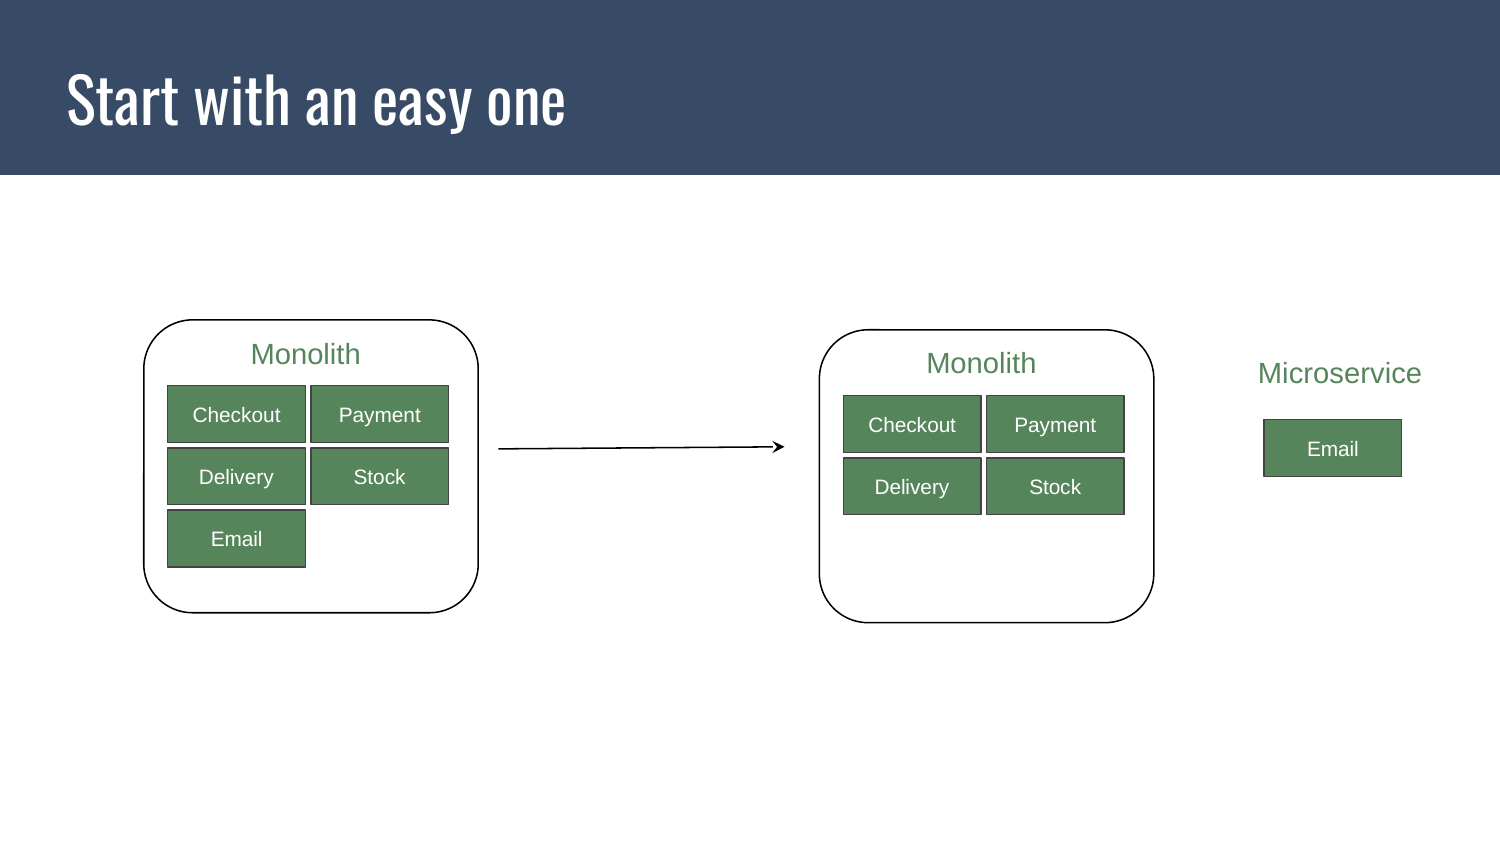

# Start with an easy one

Monolith

Monolith
Microservice
Checkout
Payment
Checkout
Payment
Email
Delivery
Stock
Delivery
Stock
Email